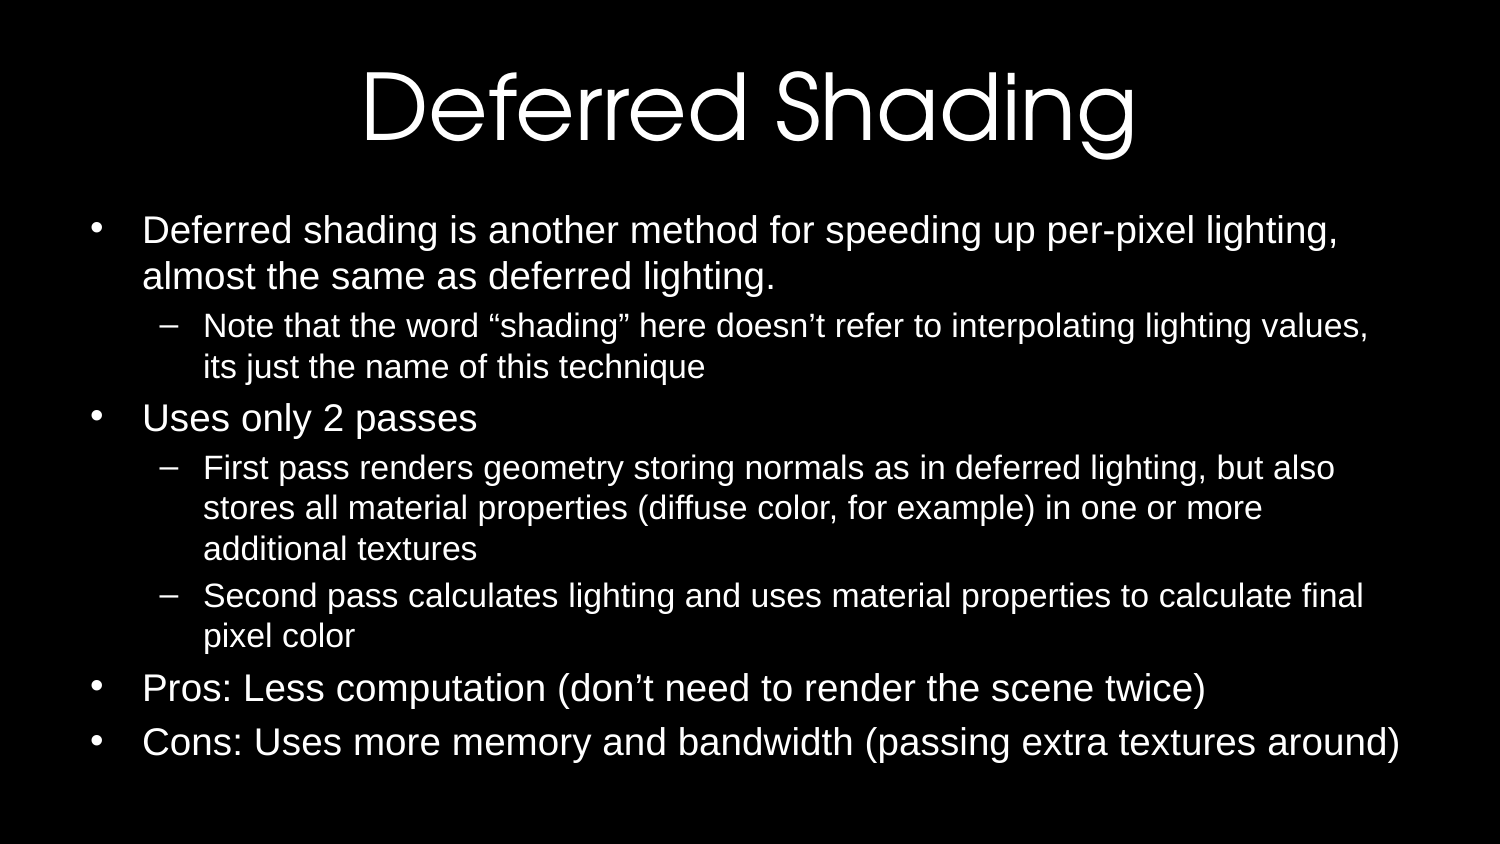

# Deferred Shading
Deferred shading is another method for speeding up per-pixel lighting, almost the same as deferred lighting.
Note that the word “shading” here doesn’t refer to interpolating lighting values, its just the name of this technique
Uses only 2 passes
First pass renders geometry storing normals as in deferred lighting, but also stores all material properties (diffuse color, for example) in one or more additional textures
Second pass calculates lighting and uses material properties to calculate final pixel color
Pros: Less computation (don’t need to render the scene twice)
Cons: Uses more memory and bandwidth (passing extra textures around)